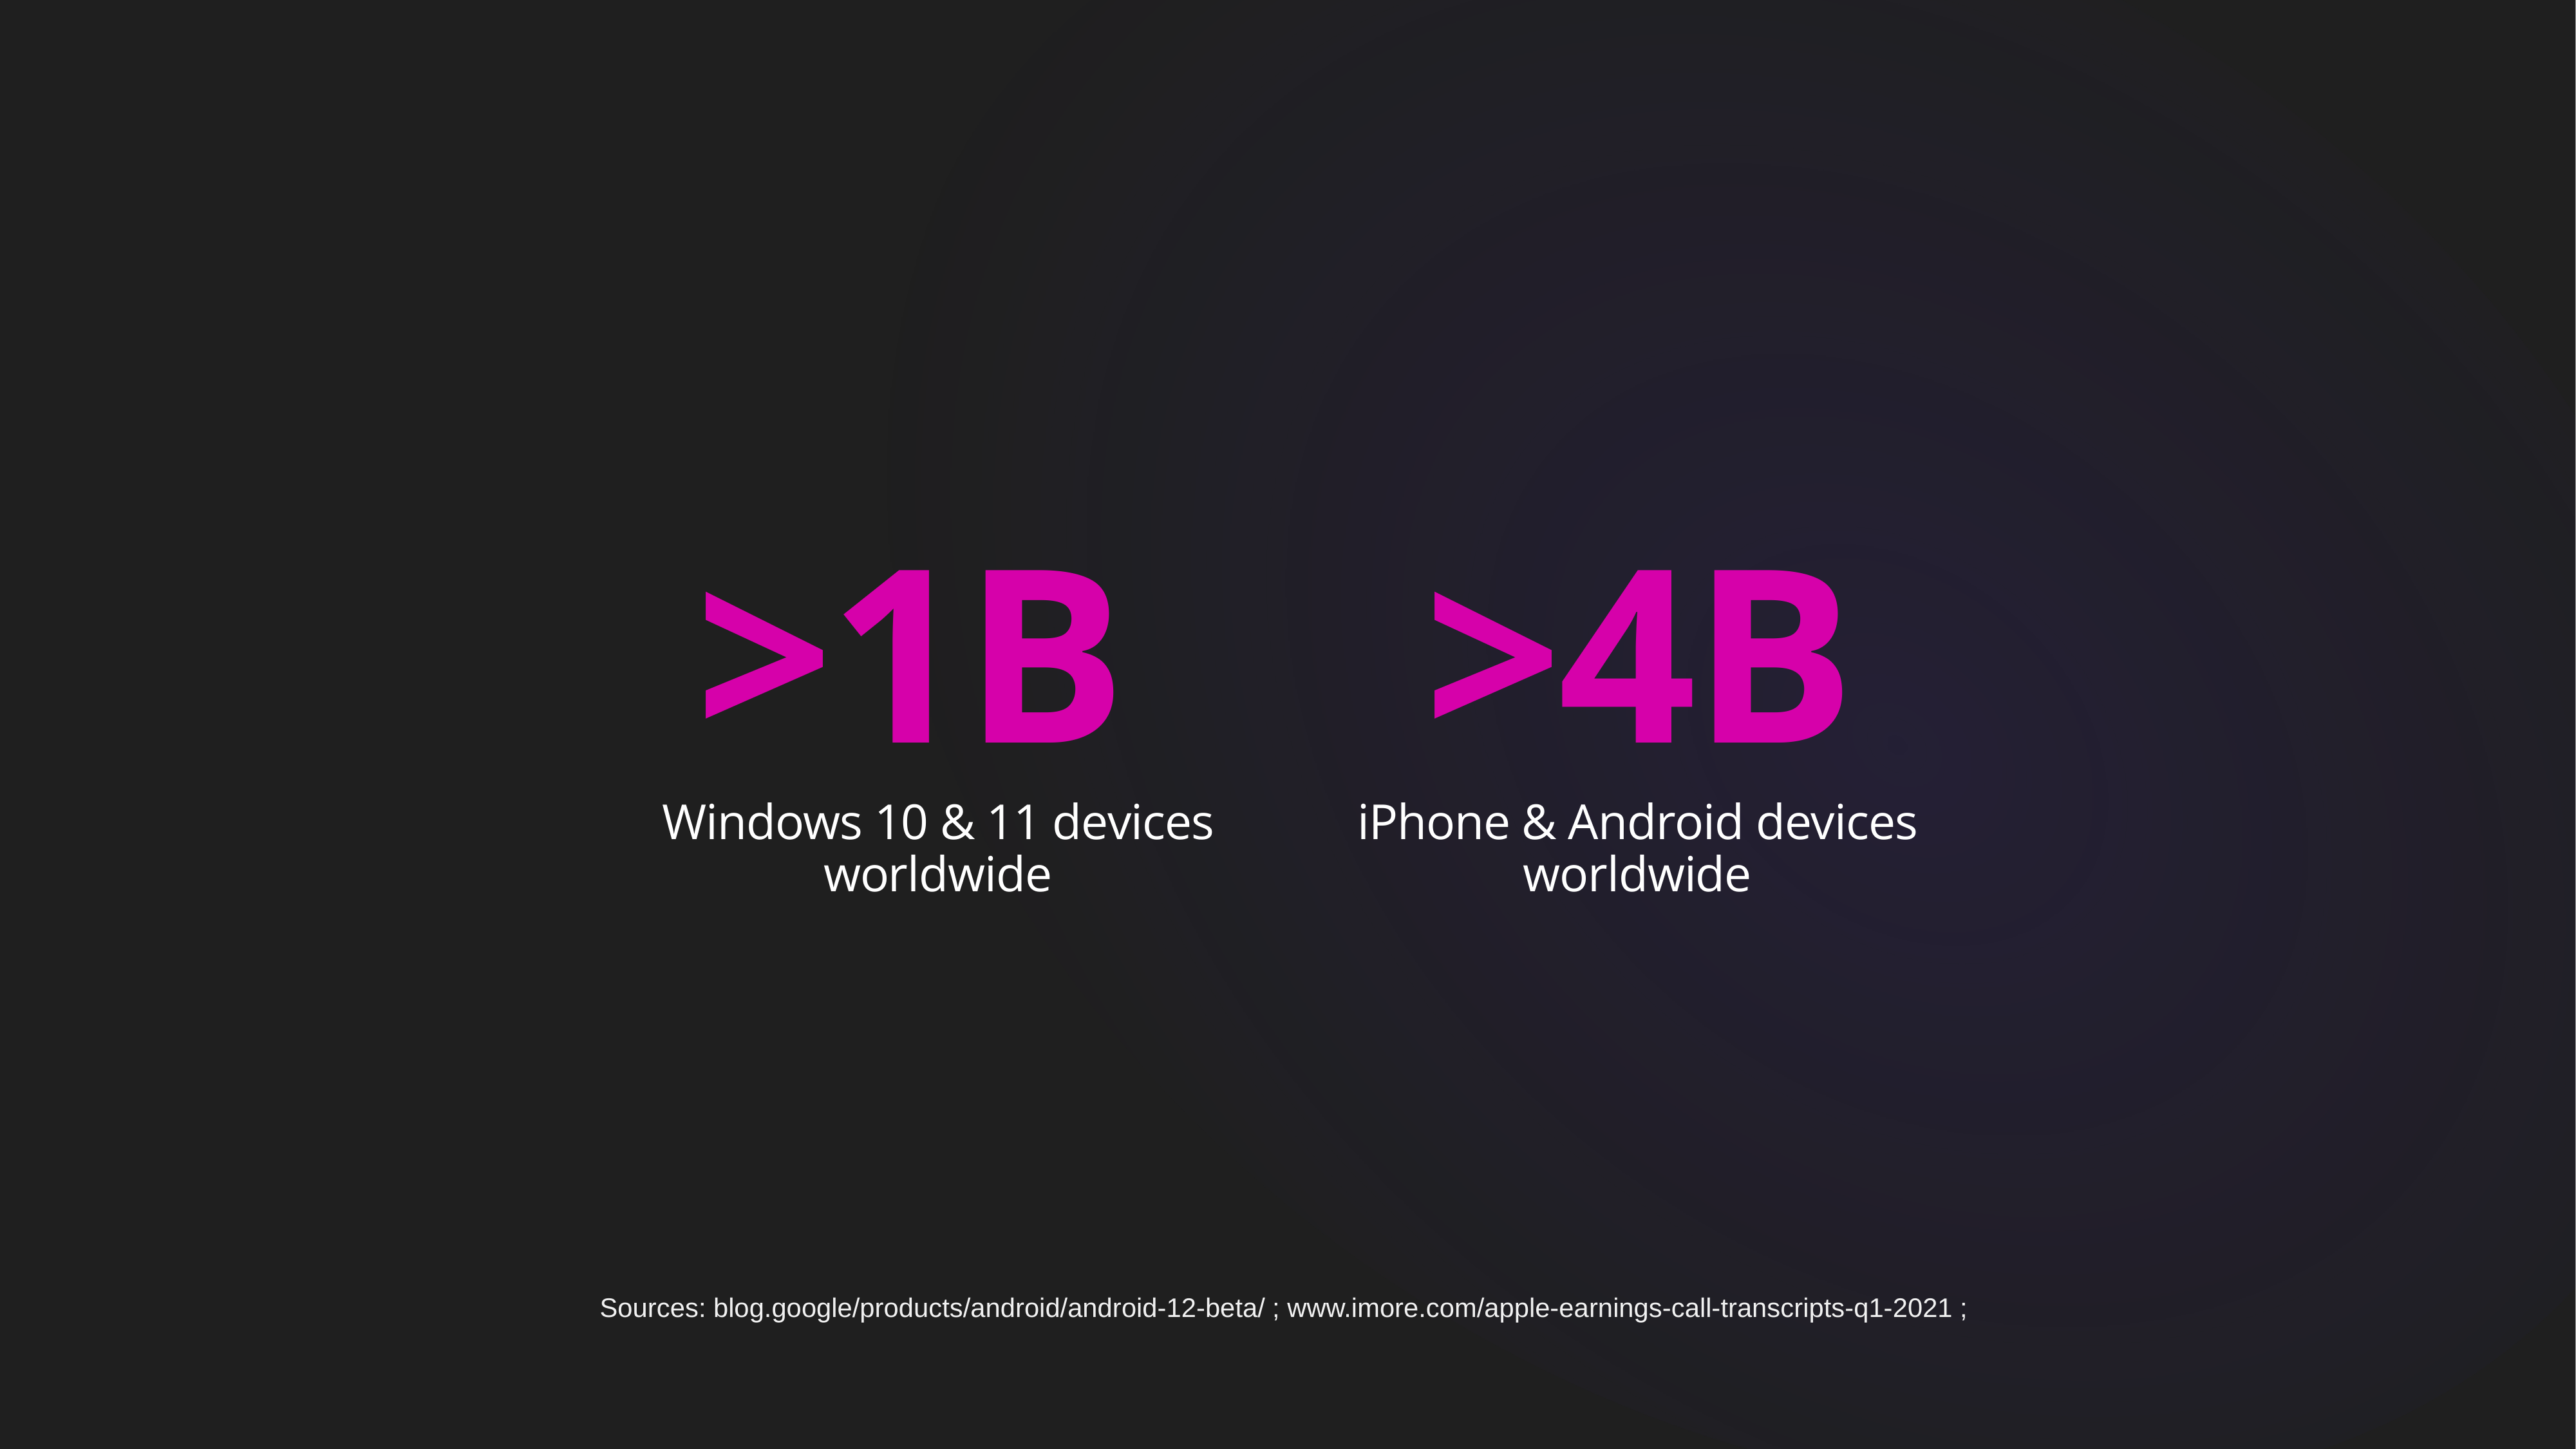

>1B
>4B
Windows 10 & 11 devices worldwide
iPhone & Android devices worldwide
Sources: blog.google/products/android/android-12-beta/ ; www.imore.com/apple-earnings-call-transcripts-q1-2021 ;